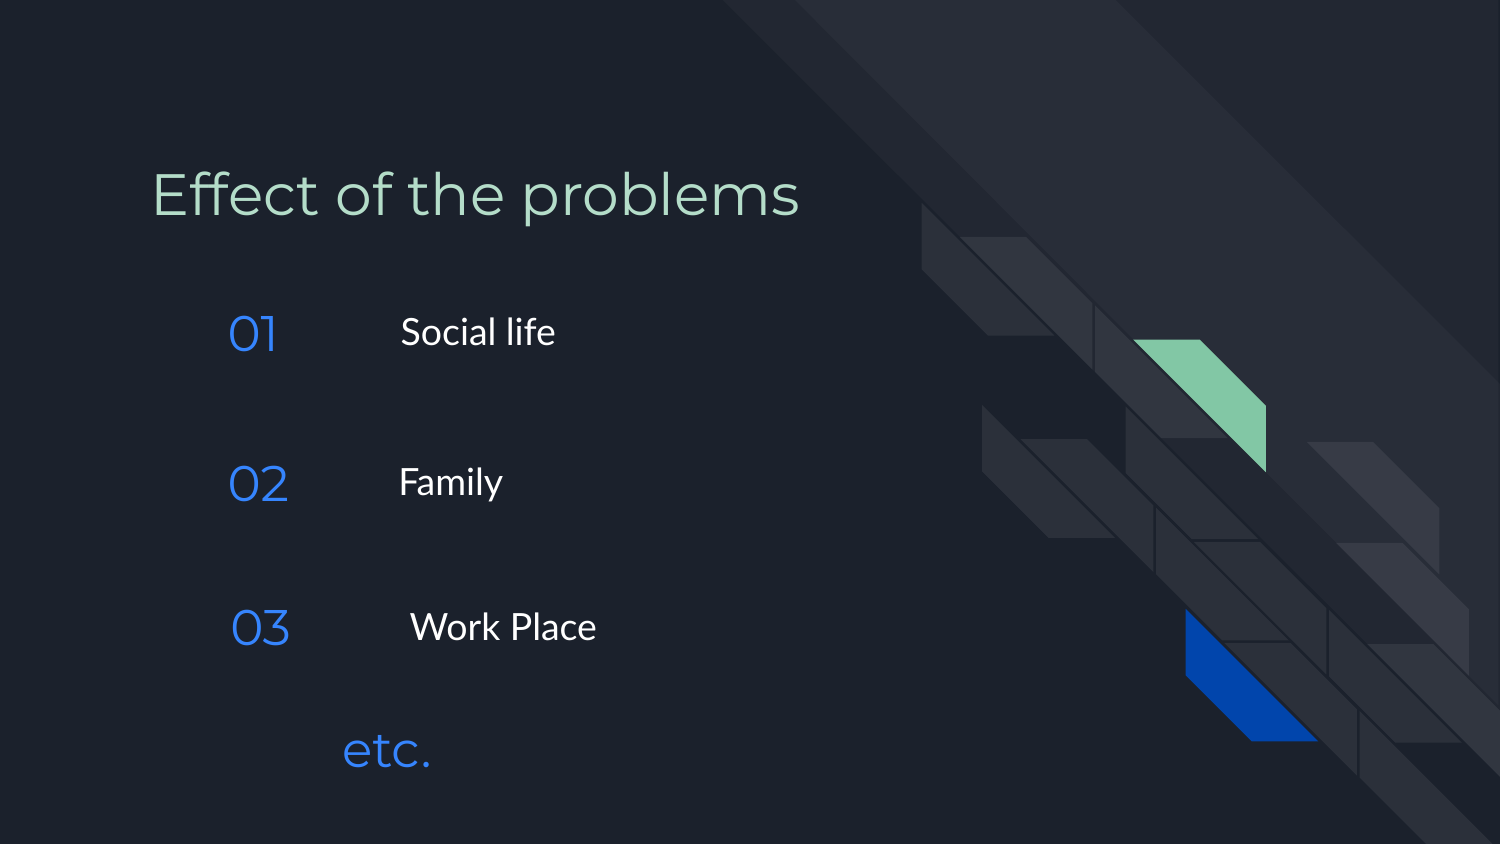

# Effect of the problems
  	 Social life
01

02

	 Family
03
	 Work Place
etc.